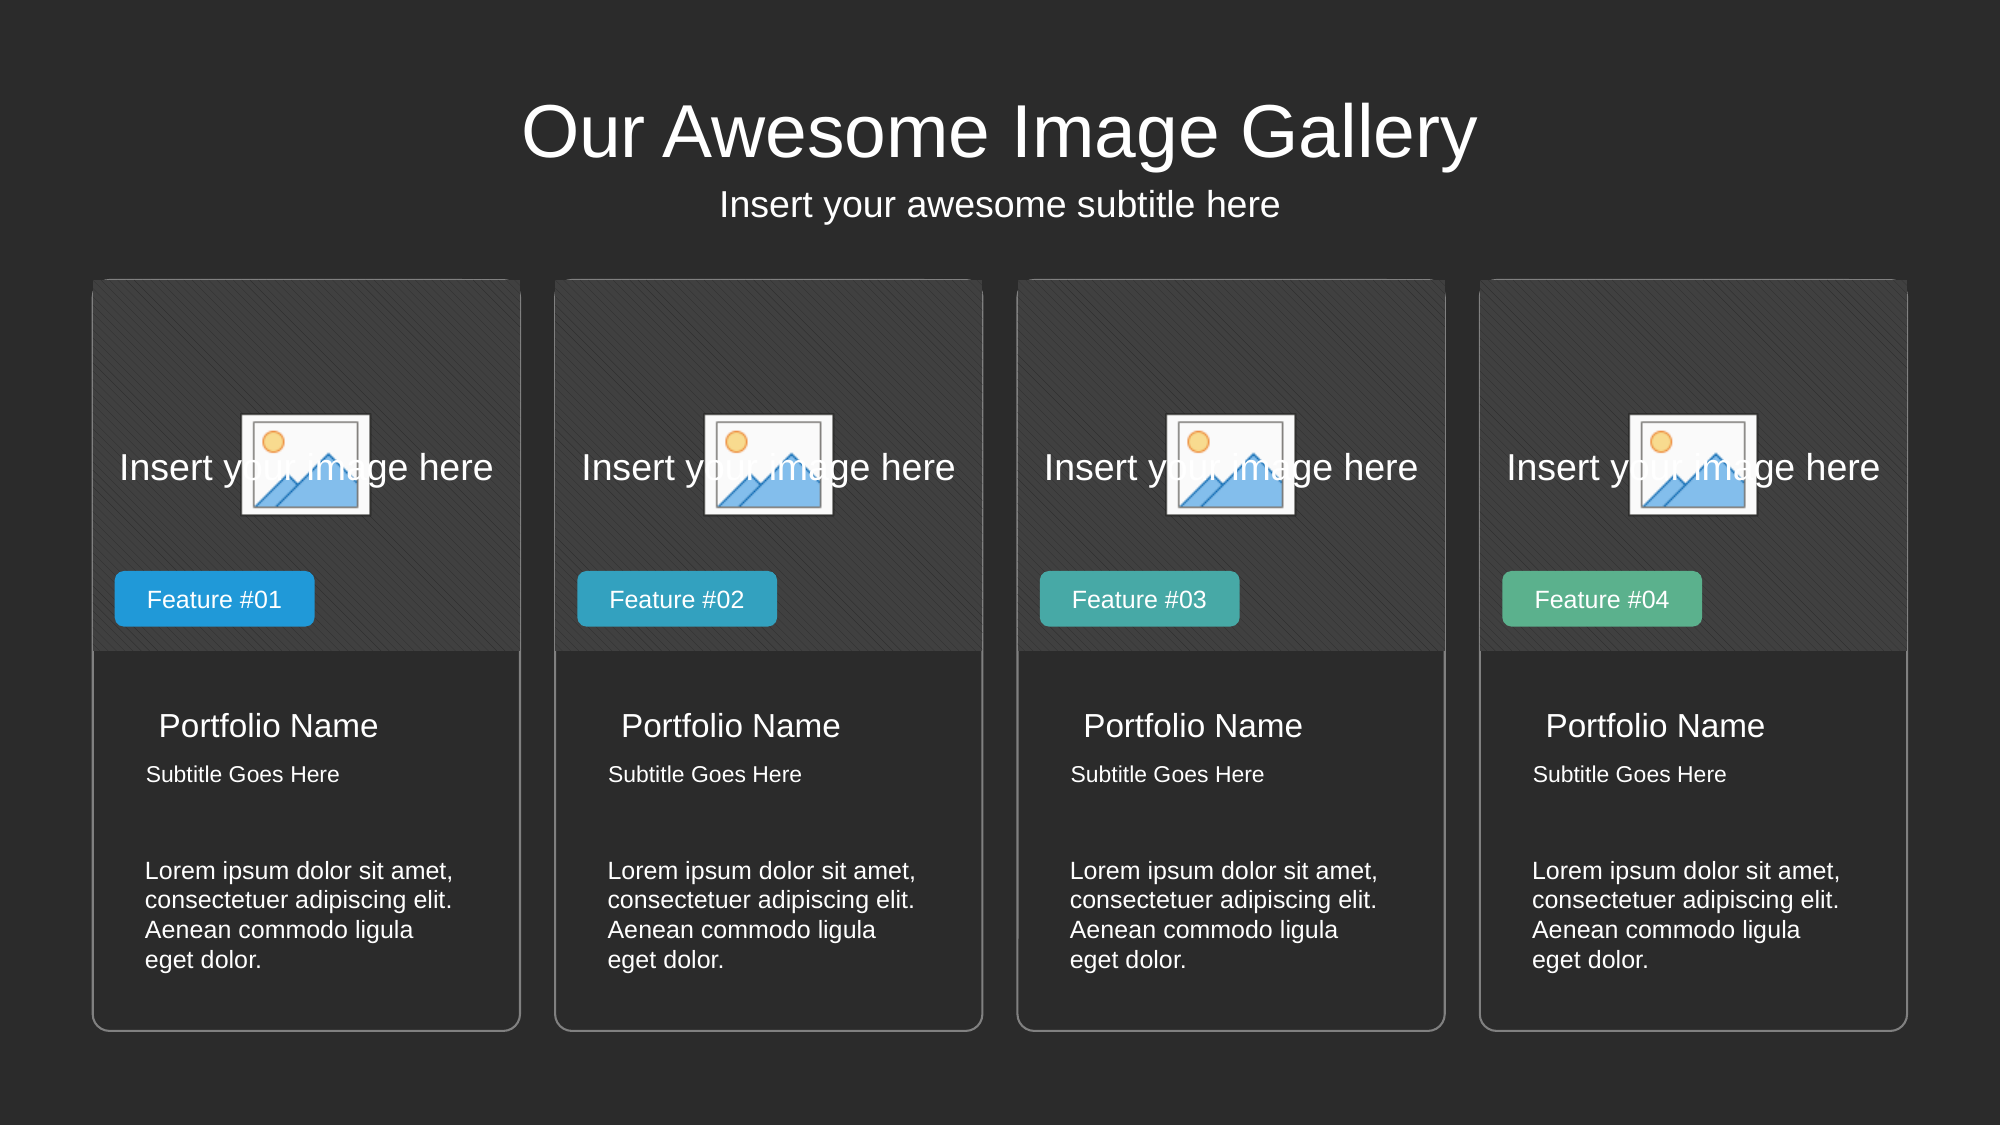

# Our Awesome Image Gallery
Insert your awesome subtitle here

Feature #01
Feature #02
Feature #03
Feature #04
Portfolio Name
Portfolio Name
Portfolio Name
Portfolio Name
Subtitle Goes Here
Subtitle Goes Here
Subtitle Goes Here
Subtitle Goes Here
Lorem ipsum dolor sit amet, consectetuer adipiscing elit. Aenean commodo ligula eget dolor.
Lorem ipsum dolor sit amet, consectetuer adipiscing elit. Aenean commodo ligula eget dolor.
Lorem ipsum dolor sit amet, consectetuer adipiscing elit. Aenean commodo ligula eget dolor.
Lorem ipsum dolor sit amet, consectetuer adipiscing elit. Aenean commodo ligula eget dolor.